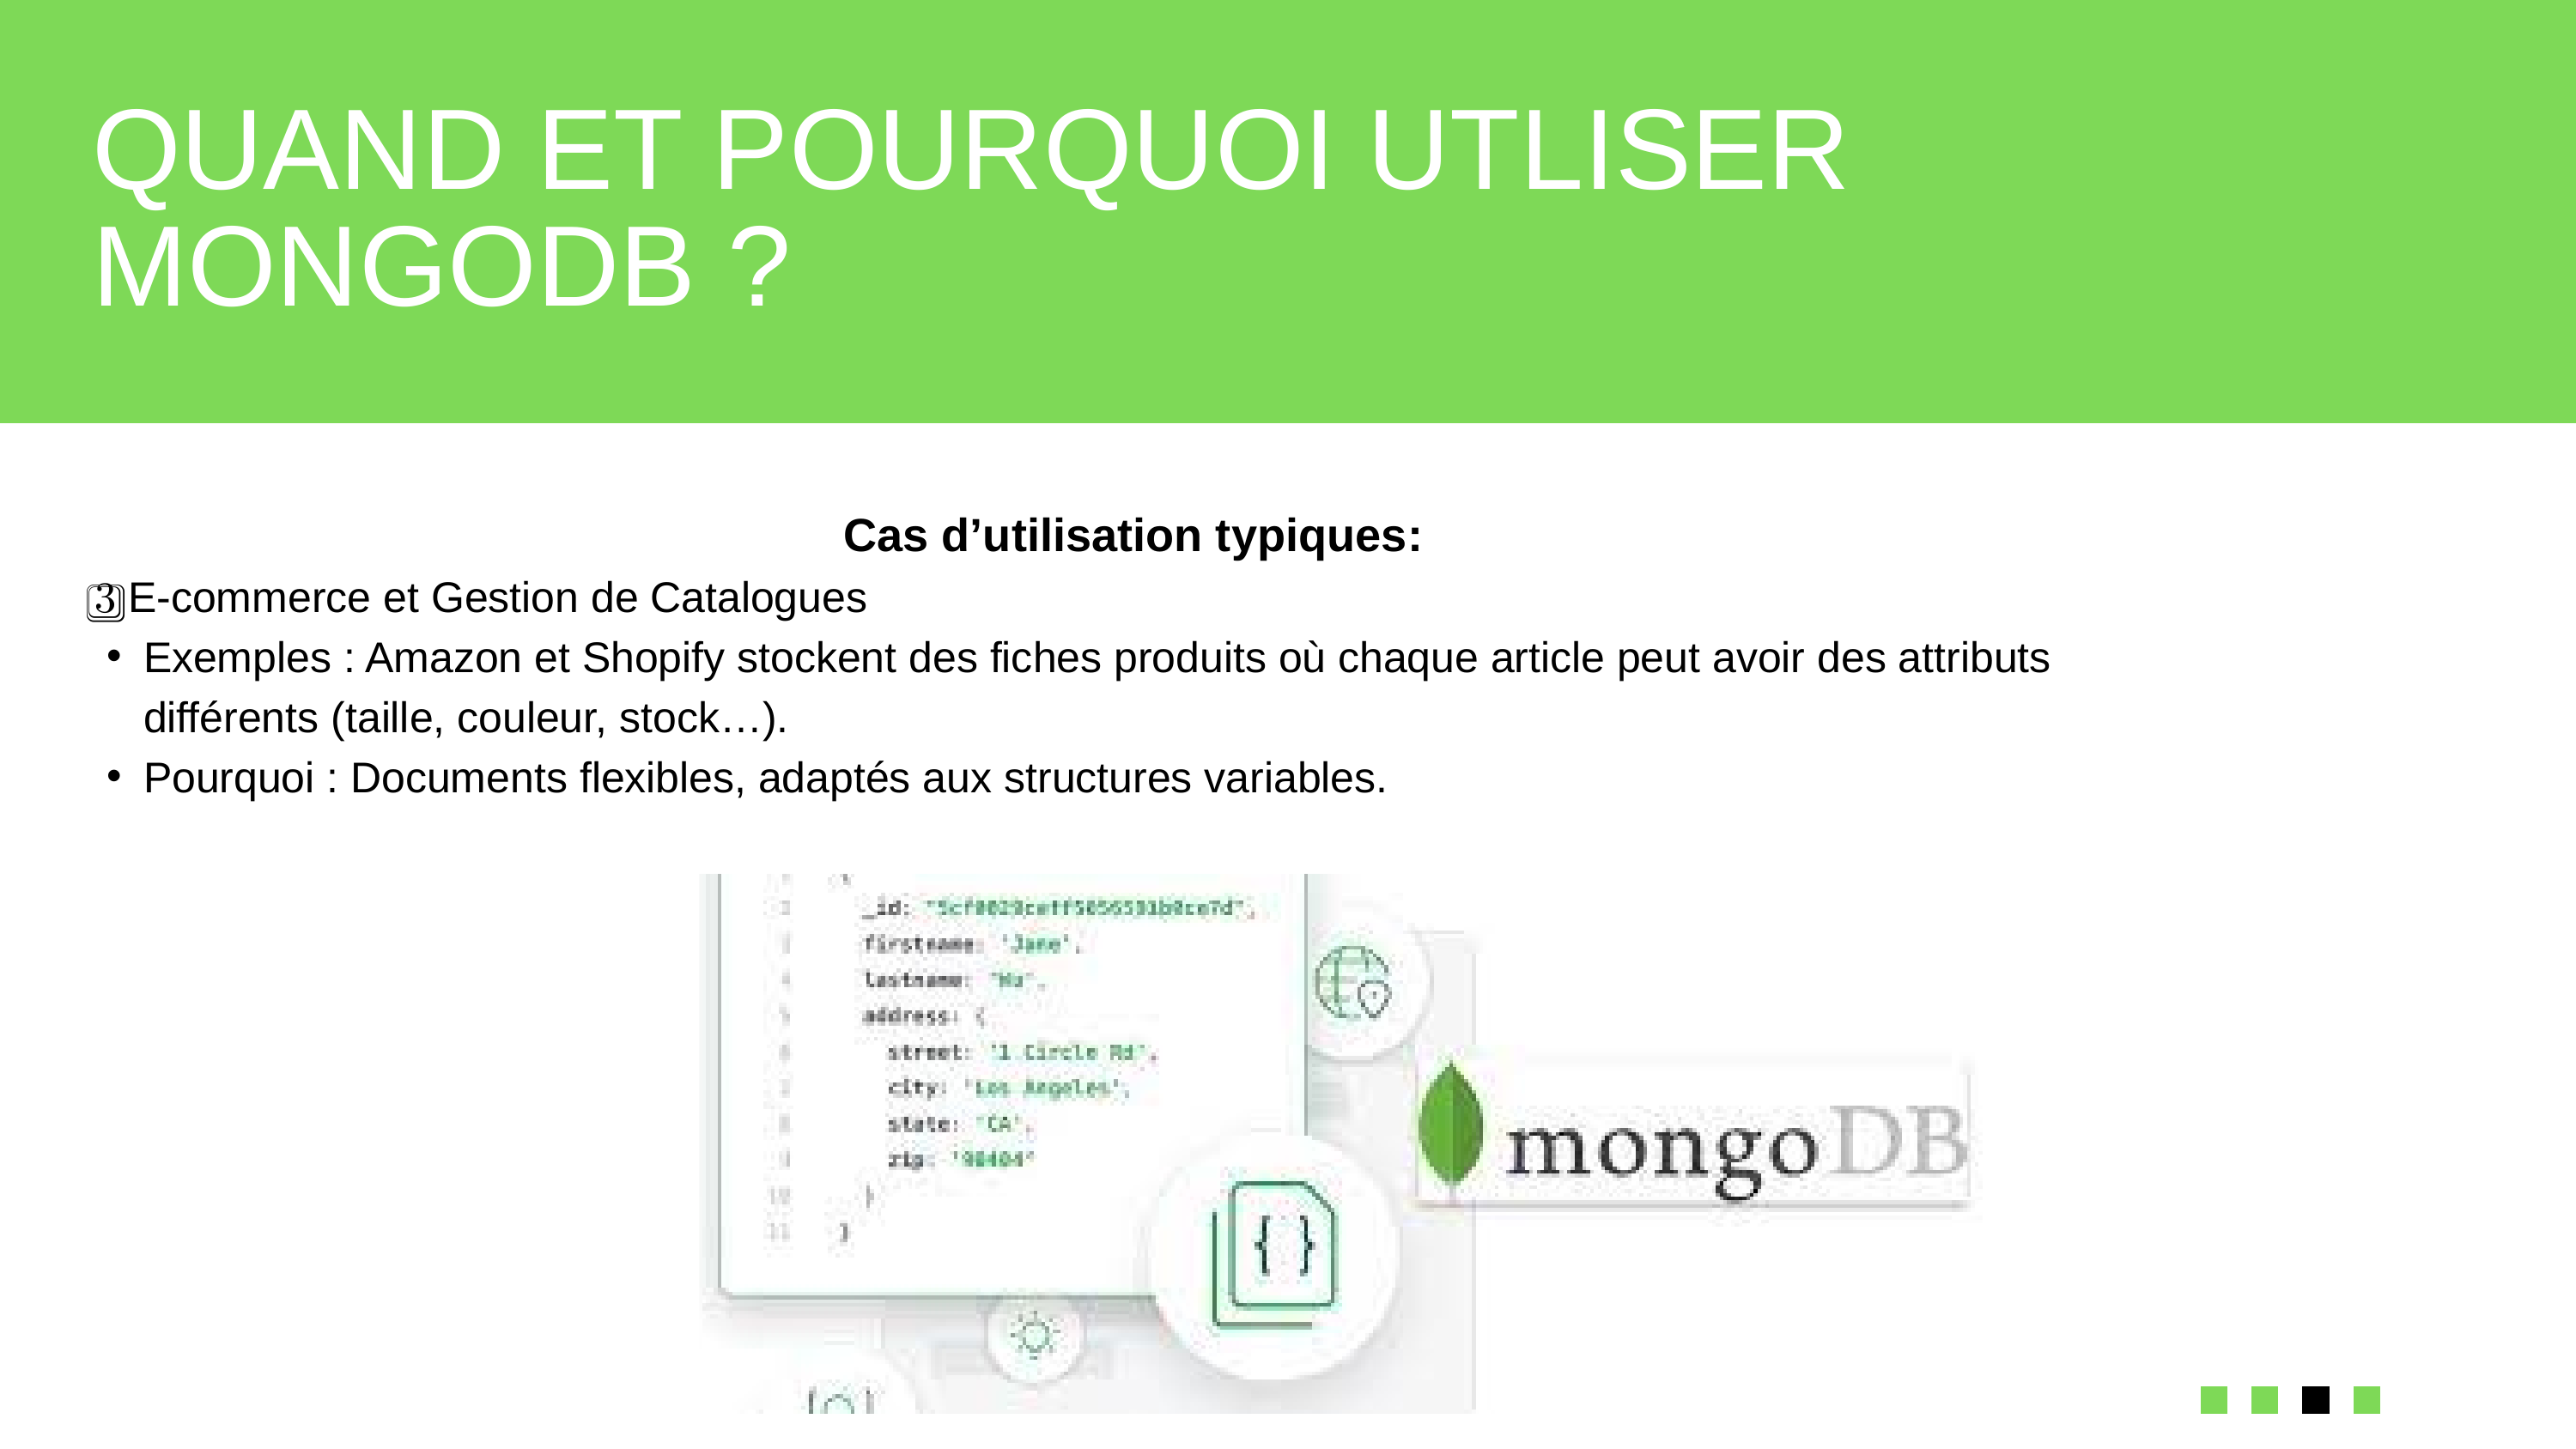

QUAND ET POURQUOI UTLISER MONGODB ?
                                                            Cas d’utilisation typiques:
  3️⃣ E-commerce et Gestion de Catalogues
Exemples : Amazon et Shopify stockent des fiches produits où chaque article peut avoir des attributs différents (taille, couleur, stock…).
Pourquoi : Documents flexibles, adaptés aux structures variables.